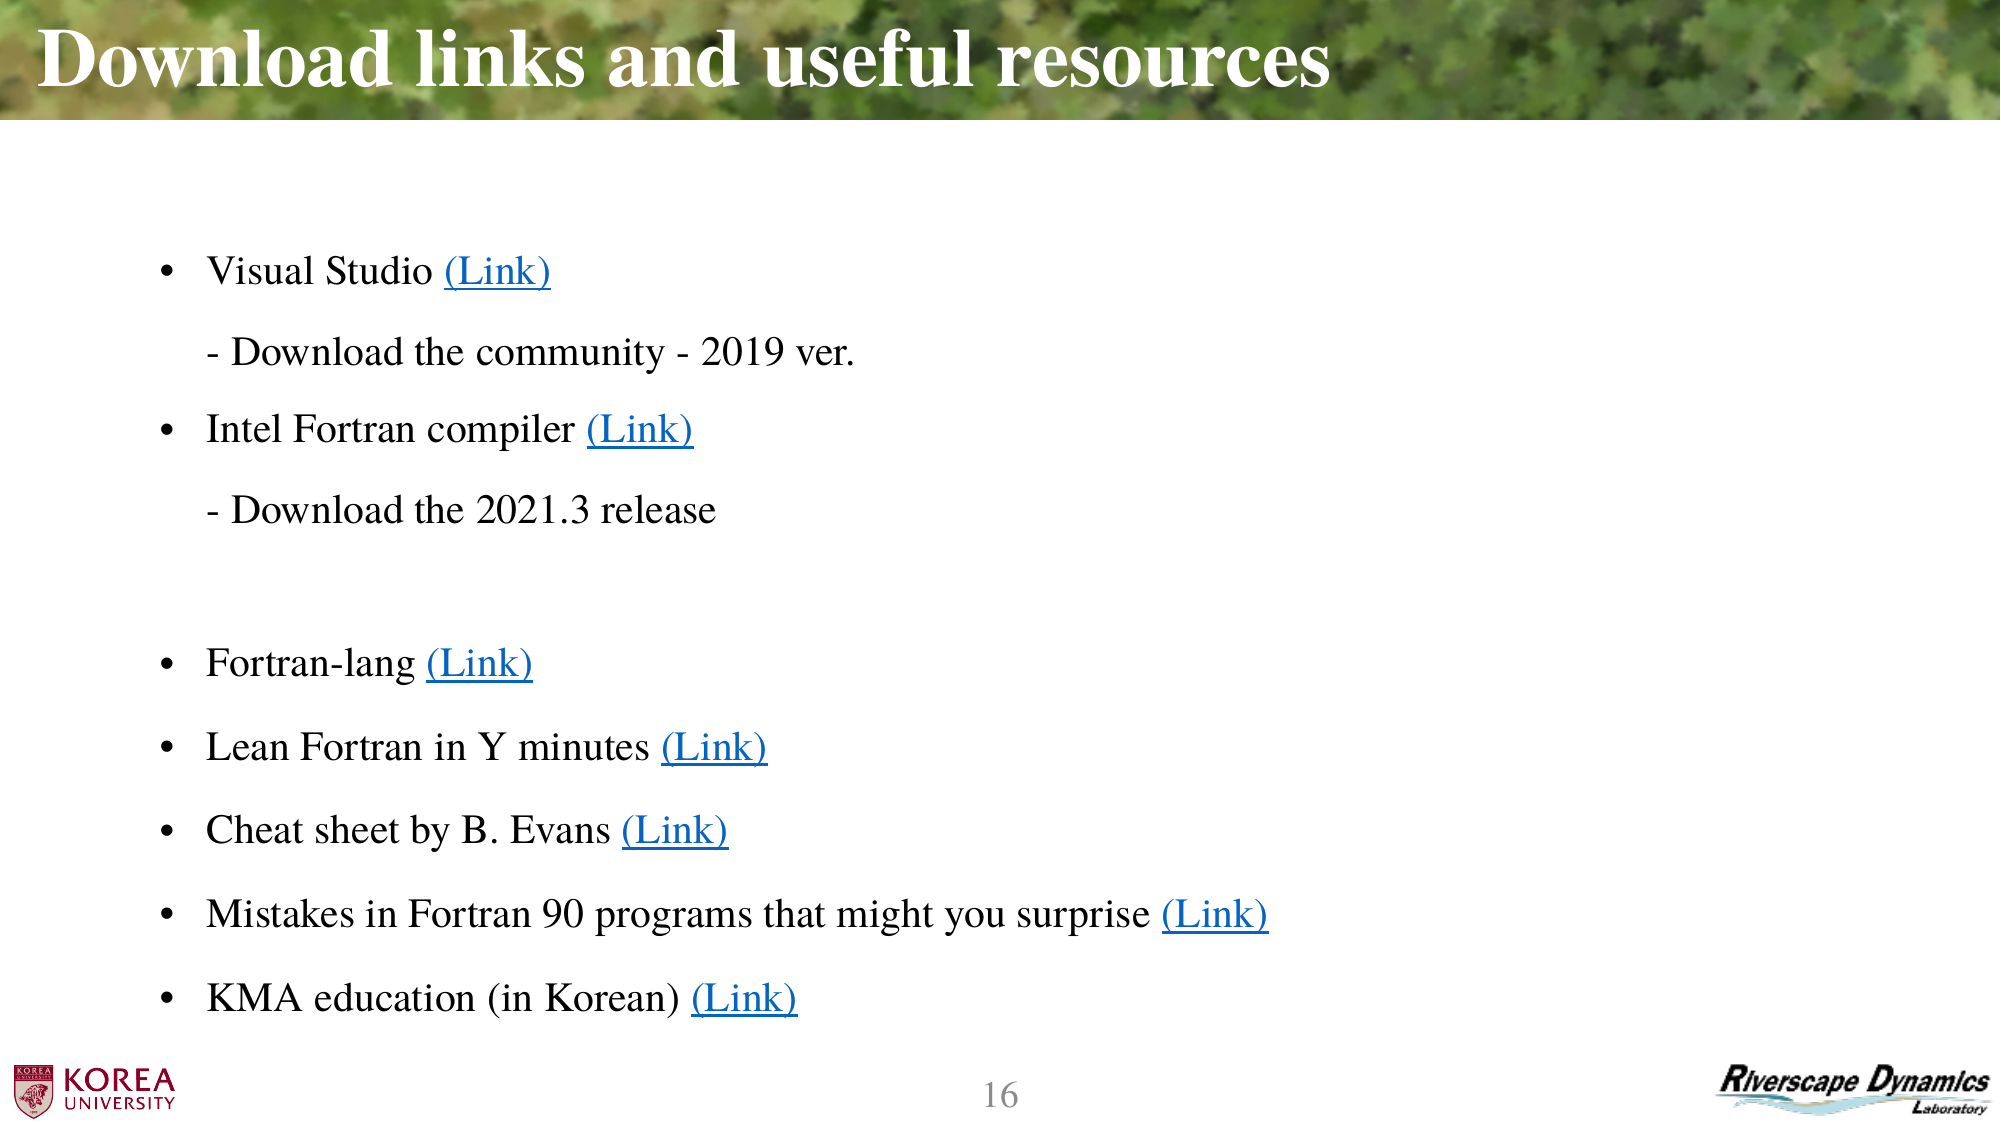

# Download links and useful resources
Visual Studio (Link)
- Download the community - 2019 ver.
Intel Fortran compiler (Link)
- Download the 2021.3 release

Fortran-lang (Link)
Lean Fortran in Y minutes (Link)
Cheat sheet by B. Evans (Link)
Mistakes in Fortran 90 programs that might you surprise (Link)
KMA education (in Korean) (Link)
16